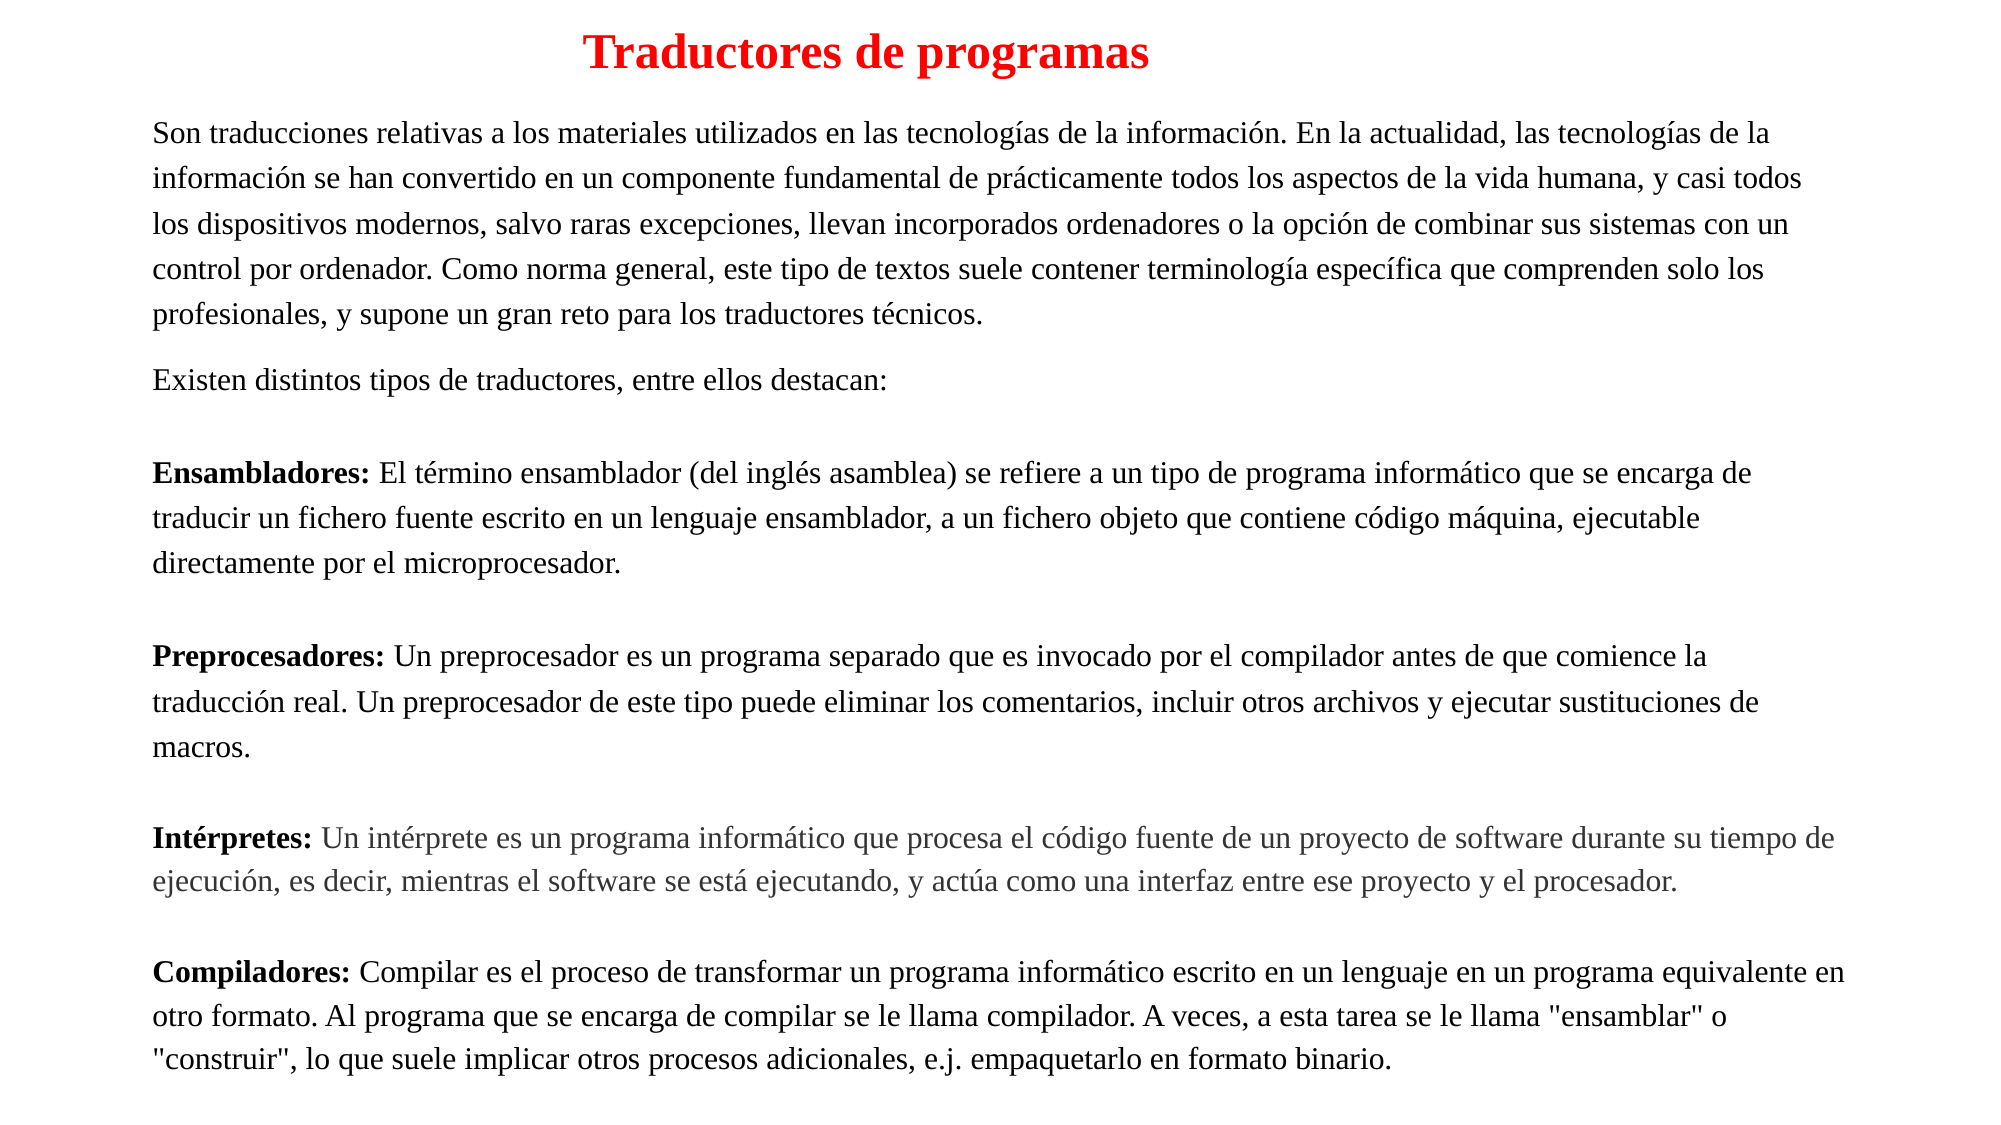

# Traductores de programas
Son traducciones relativas a los materiales utilizados en las tecnologías de la información. En la actualidad, las tecnologías de la información se han convertido en un componente fundamental de prácticamente todos los aspectos de la vida humana, y casi todos los dispositivos modernos, salvo raras excepciones, llevan incorporados ordenadores o la opción de combinar sus sistemas con un control por ordenador. Como norma general, este tipo de textos suele contener terminología específica que comprenden solo los profesionales, y supone un gran reto para los traductores técnicos.
Existen distintos tipos de traductores, entre ellos destacan:
Ensambladores: El término ensamblador (del inglés asamblea) se refiere a un tipo de programa informático que se encarga de traducir un fichero fuente escrito en un lenguaje ensamblador, a un fichero objeto que contiene código máquina, ejecutable directamente por el microprocesador.
Preprocesadores: Un preprocesador es un programa separado que es invocado por el compilador antes de que comience la traducción real. Un preprocesador de este tipo puede eliminar los comentarios, incluir otros archivos y ejecutar sustituciones de macros.
Intérpretes: Un intérprete es un programa informático que procesa el código fuente de un proyecto de software durante su tiempo de ejecución, es decir, mientras el software se está ejecutando, y actúa como una interfaz entre ese proyecto y el procesador.
Compiladores: Compilar es el proceso de transformar un programa informático escrito en un lenguaje en un programa equivalente en otro formato. Al programa que se encarga de compilar se le llama compilador. A veces, a esta tarea se le llama "ensamblar" o "construir", lo que suele implicar otros procesos adicionales, e.j. empaquetarlo en formato binario.